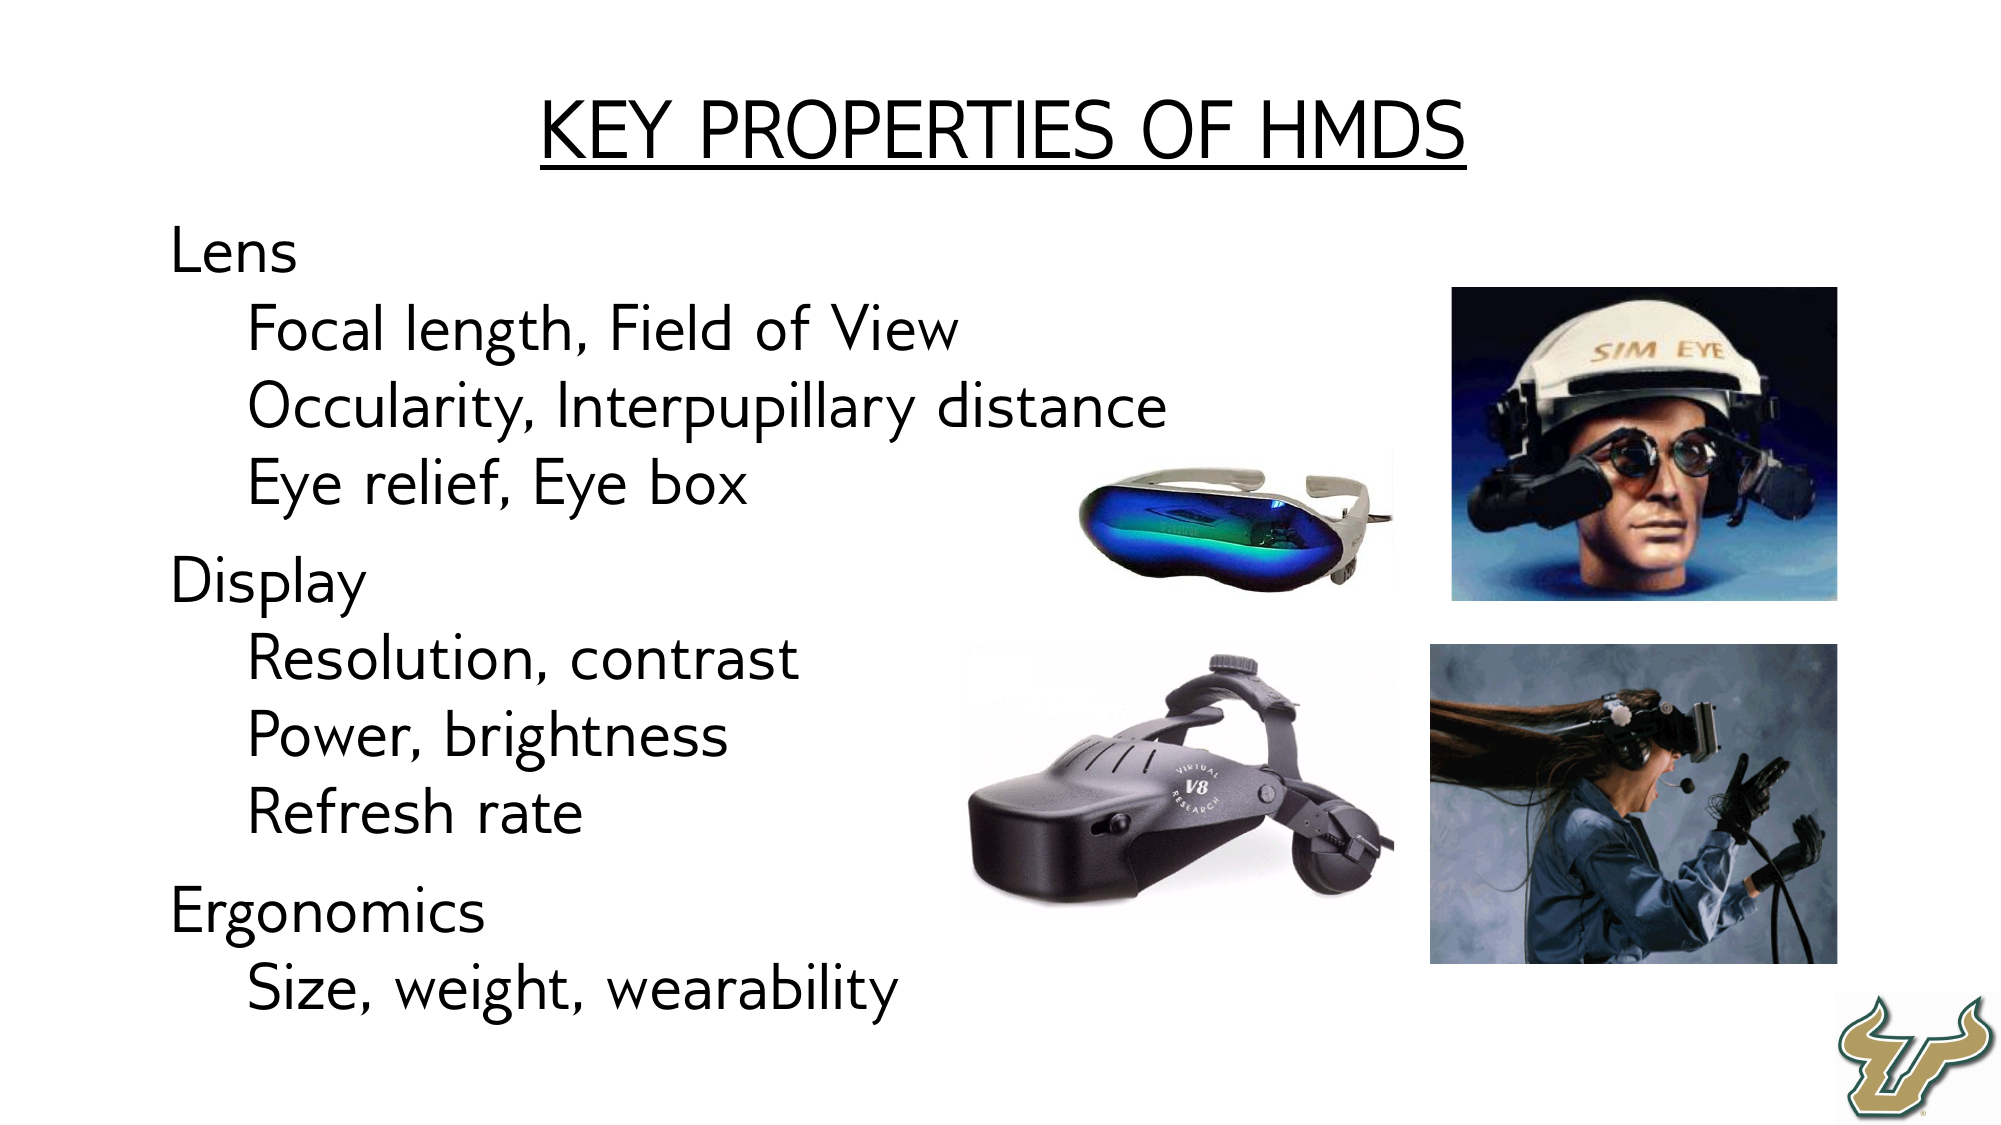

Key Properties of HMDs
Lens
Focal length, Field of View
Occularity, Interpupillary distance
Eye relief, Eye box
Display
Resolution, contrast
Power, brightness
Refresh rate
Ergonomics
Size, weight, wearability